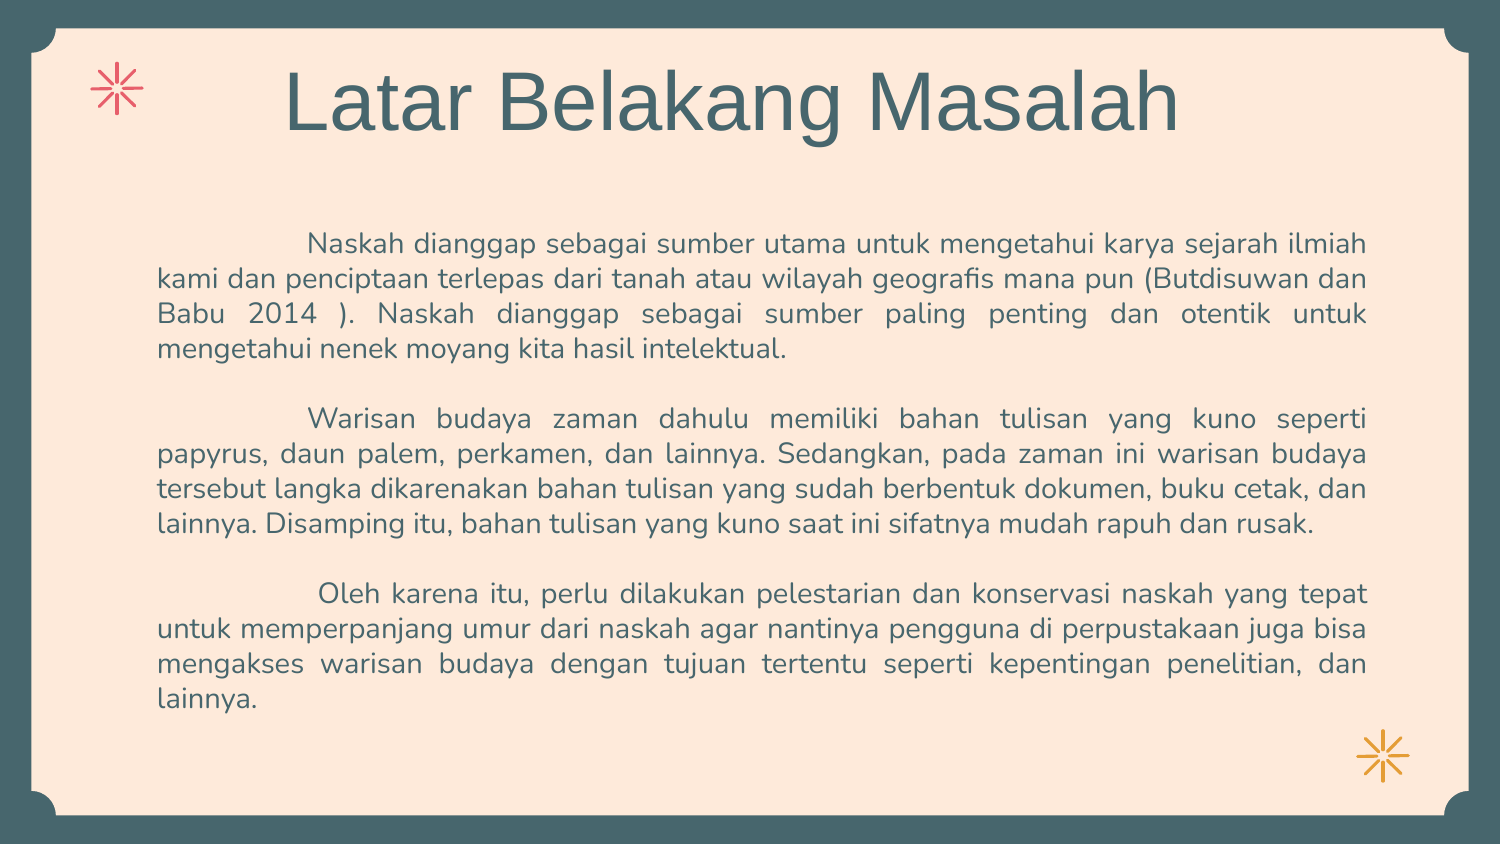

# Latar Belakang Masalah
	Naskah dianggap sebagai sumber utama untuk mengetahui karya sejarah ilmiah kami dan penciptaan terlepas dari tanah atau wilayah geografis mana pun (Butdisuwan dan Babu 2014 ). Naskah dianggap sebagai sumber paling penting dan otentik untuk mengetahui nenek moyang kita hasil intelektual.

	Warisan budaya zaman dahulu memiliki bahan tulisan yang kuno seperti papyrus, daun palem, perkamen, dan lainnya. Sedangkan, pada zaman ini warisan budaya tersebut langka dikarenakan bahan tulisan yang sudah berbentuk dokumen, buku cetak, dan lainnya. Disamping itu, bahan tulisan yang kuno saat ini sifatnya mudah rapuh dan rusak.

	 Oleh karena itu, perlu dilakukan pelestarian dan konservasi naskah yang tepat untuk memperpanjang umur dari naskah agar nantinya pengguna di perpustakaan juga bisa mengakses warisan budaya dengan tujuan tertentu seperti kepentingan penelitian, dan lainnya.